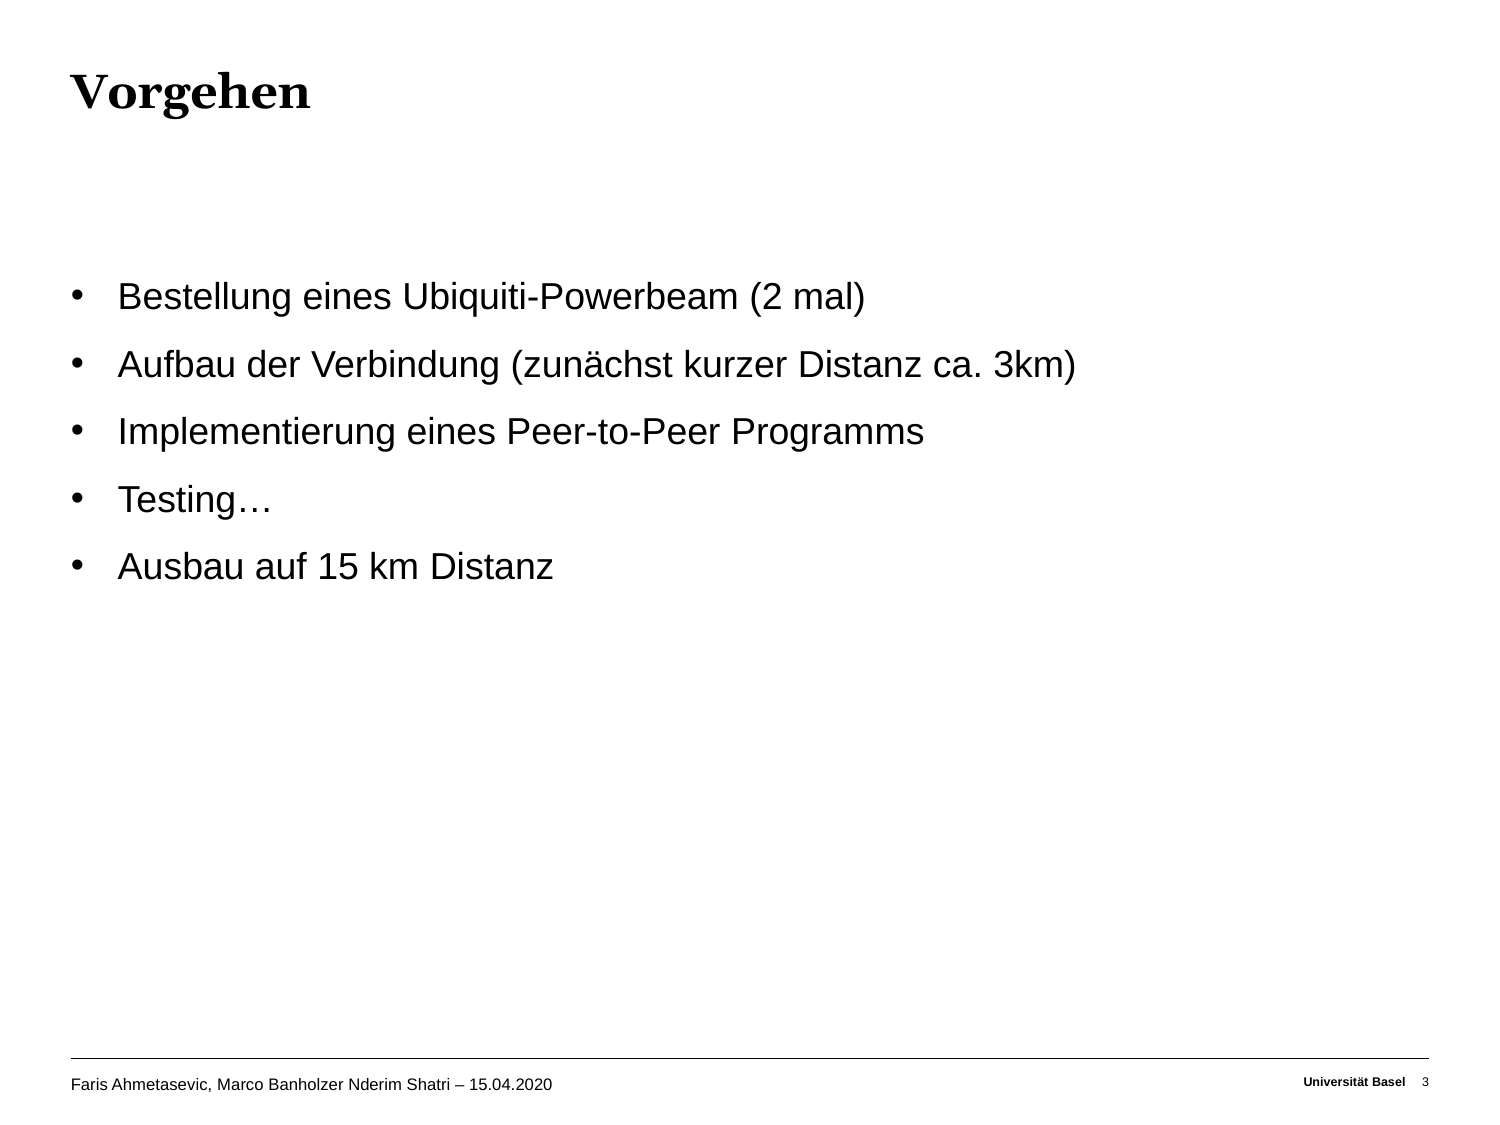

# Vorgehen
Bestellung eines Ubiquiti-Powerbeam (2 mal)
Aufbau der Verbindung (zunächst kurzer Distanz ca. 3km)
Implementierung eines Peer-to-Peer Programms
Testing…
Ausbau auf 15 km Distanz
Faris Ahmetasevic, Marco Banholzer Nderim Shatri – 15.04.2020
Universität Basel
3